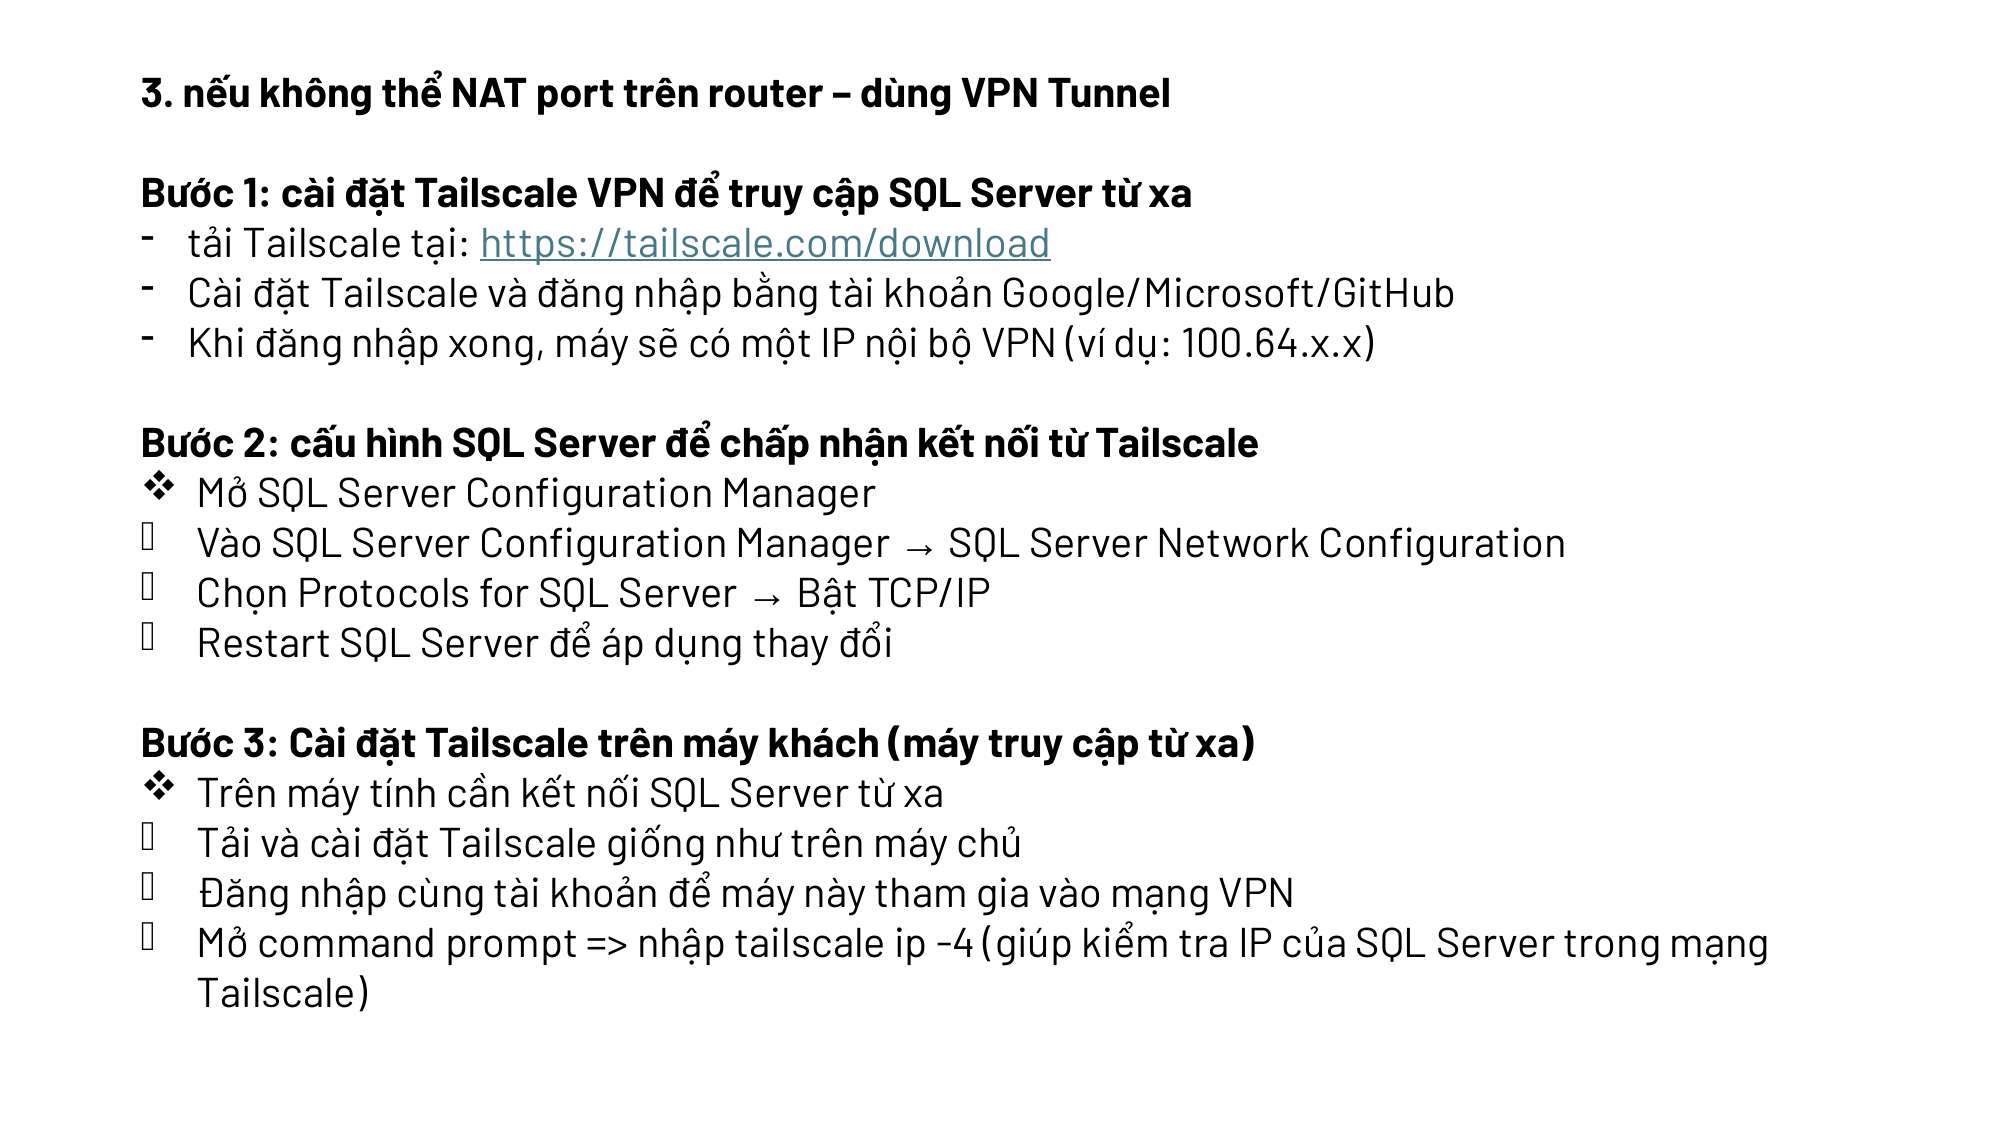

3. nếu không thể NAT port trên router – dùng VPN Tunnel

Bước 1: cài đặt Tailscale VPN để truy cập SQL Server từ xa
tải Tailscale tại: https://tailscale.com/download
Cài đặt Tailscale và đăng nhập bằng tài khoản Google/Microsoft/GitHub
Khi đăng nhập xong, máy sẽ có một IP nội bộ VPN (ví dụ: 100.64.x.x)

Bước 2: cấu hình SQL Server để chấp nhận kết nối từ Tailscale
Mở SQL Server Configuration Manager
Vào SQL Server Configuration Manager → SQL Server Network Configuration
Chọn Protocols for SQL Server → Bật TCP/IP
Restart SQL Server để áp dụng thay đổi

Bước 3: Cài đặt Tailscale trên máy khách (máy truy cập từ xa)
Trên máy tính cần kết nối SQL Server từ xa
Tải và cài đặt Tailscale giống như trên máy chủ
Đăng nhập cùng tài khoản để máy này tham gia vào mạng VPN
Mở command prompt => nhập tailscale ip -4 (giúp kiểm tra IP của SQL Server trong mạng Tailscale)